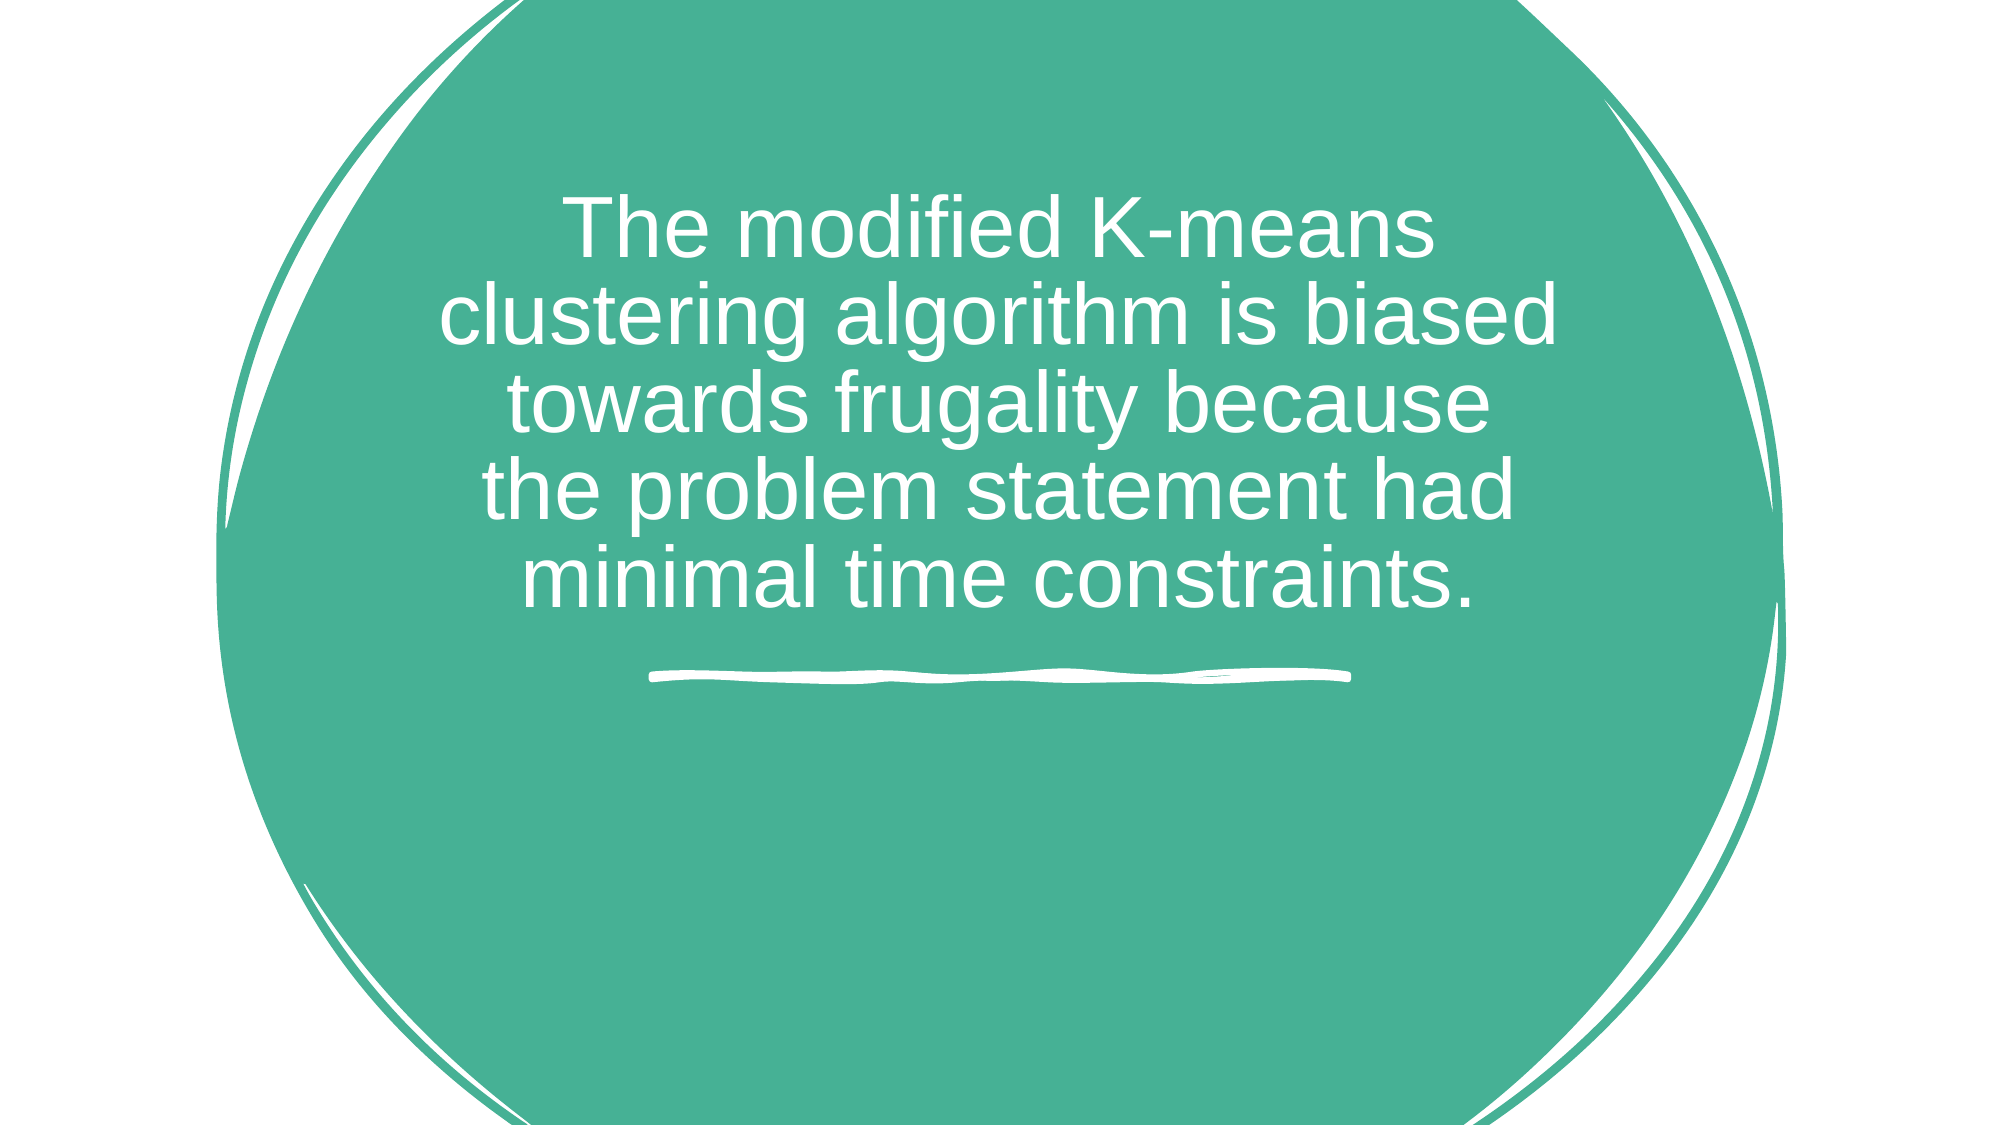

The modified K-means clustering algorithm is biased towards frugality because the problem statement had minimal time constraints.